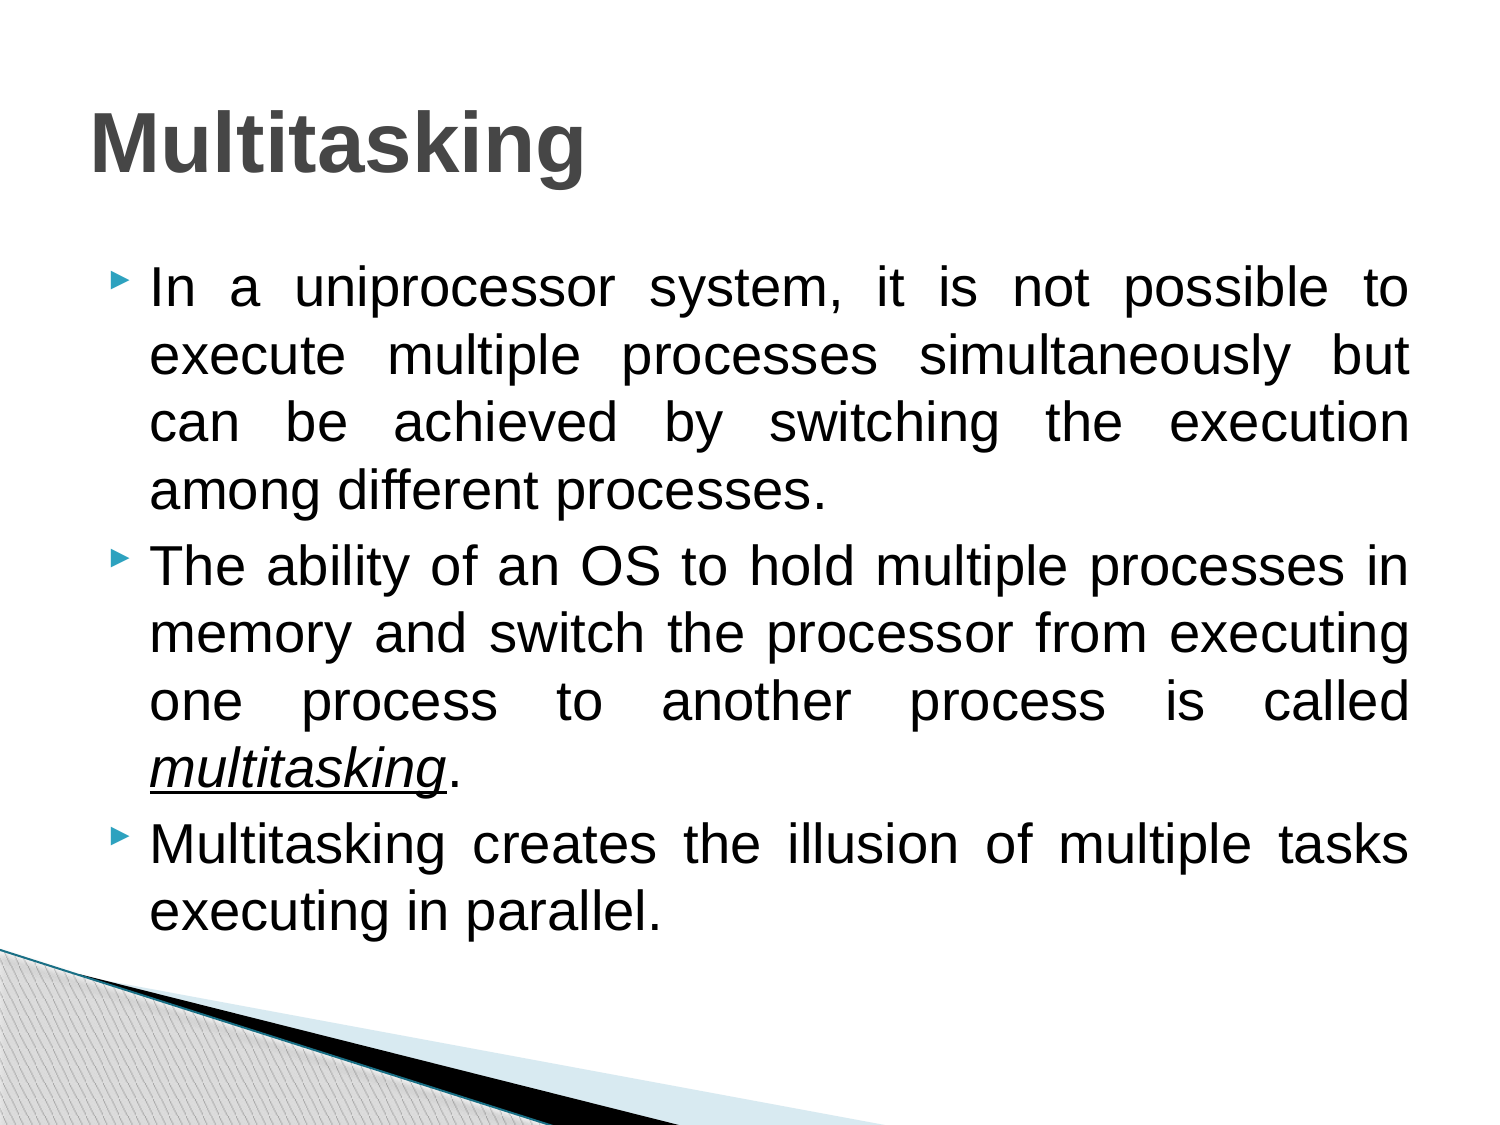

# Multitasking
In a uniprocessor system, it is not possible to execute multiple processes simultaneously but can be achieved by switching the execution among different processes.
The ability of an OS to hold multiple processes in memory and switch the processor from executing one process to another process is called multitasking.
Multitasking creates the illusion of multiple tasks executing in parallel.